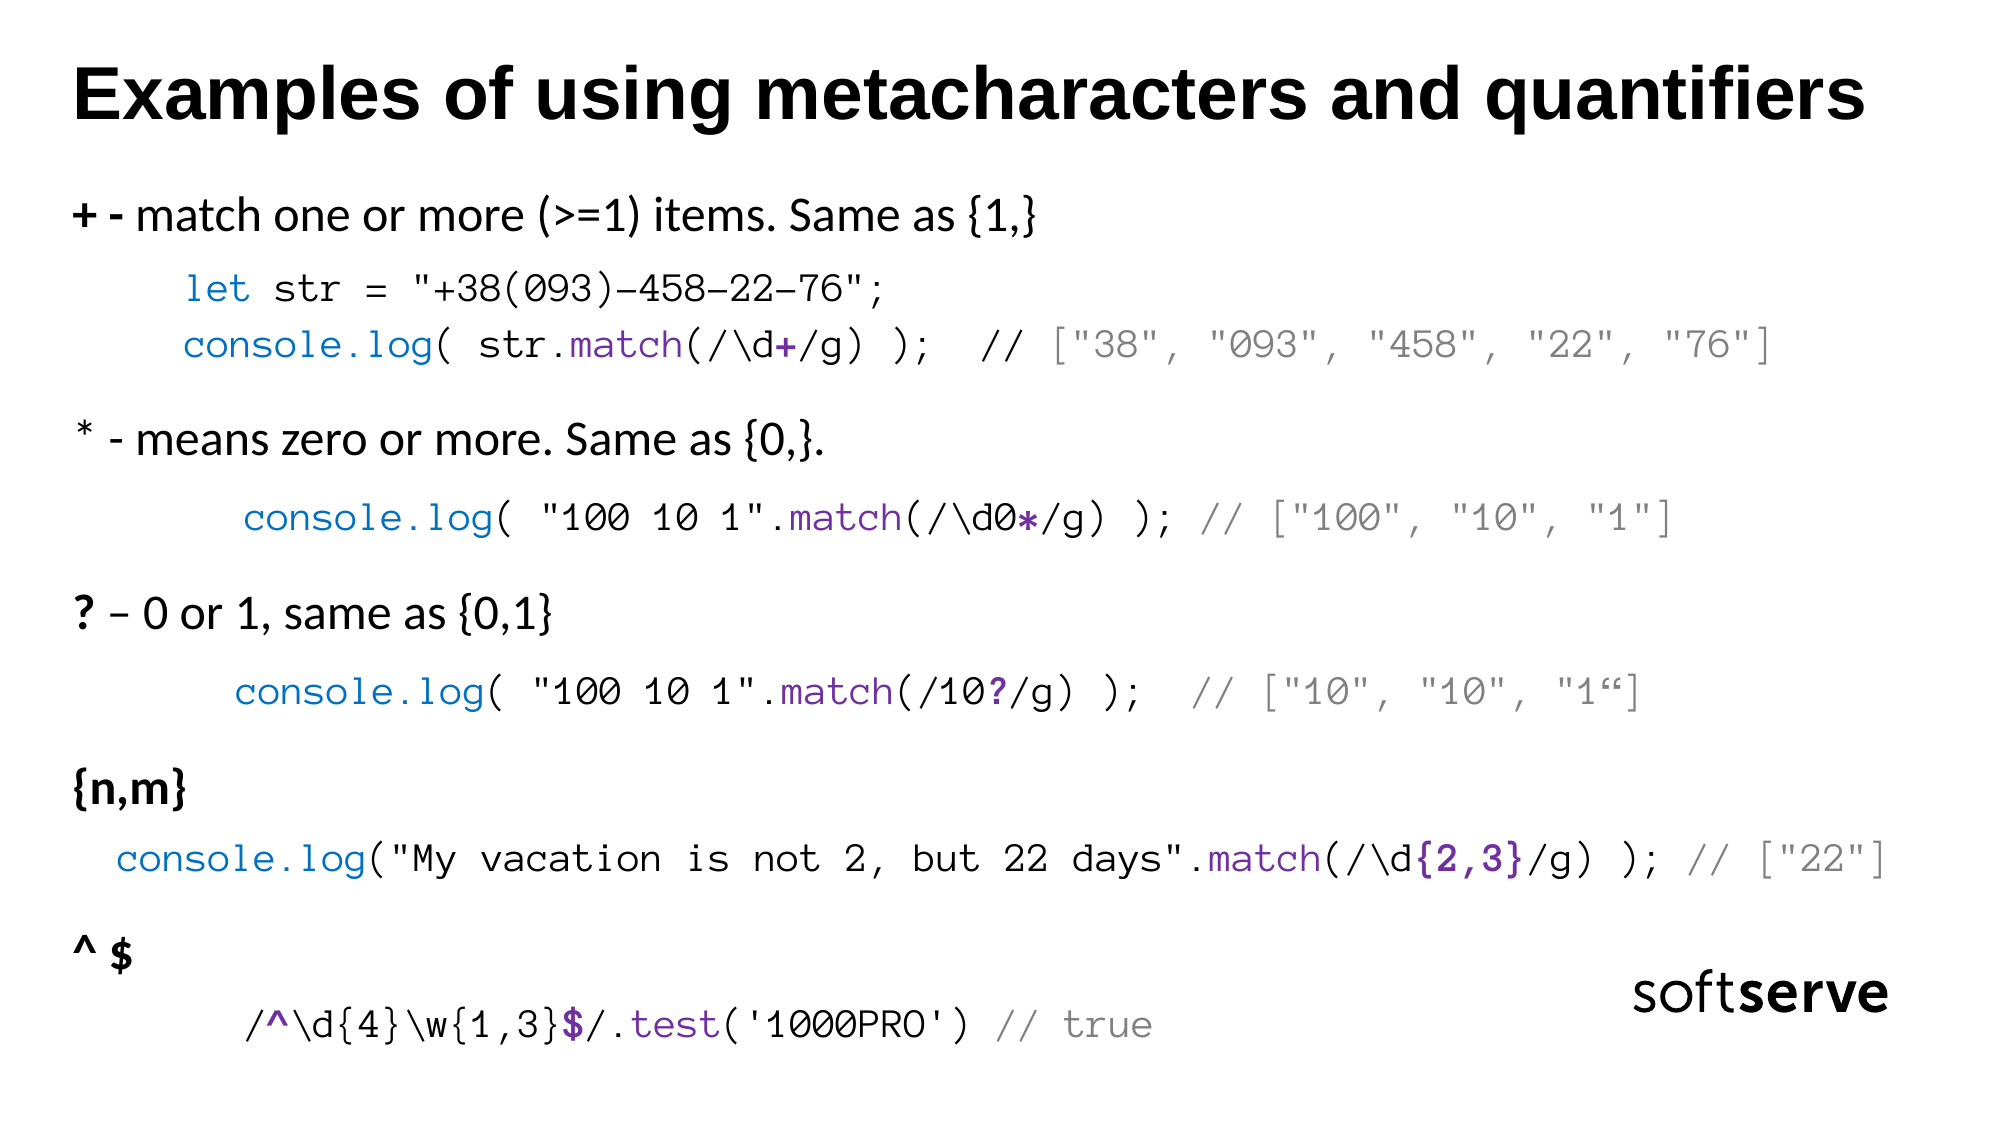

# Examples of using metacharacters and quantifiers
+ - match one or more (>=1) items. Same as {1,}
let str = "+38(093)-458-22-76";
console.log( str.match(/\d+/g) );  // ["38", "093", "458", "22", "76"]
* - means zero or more. Same as {0,}.
	 console.log( "100 10 1".match(/\d0*/g) ); // ["100", "10", "1"]
? – 0 or 1, same as {0,1}
	 console.log( "100 10 1".match(/10?/g) );  // ["10", "10", "1“]
{n,m}
  console.log("My vacation is not 2, but 22 days".match(/\d{2,3}/g) ); // ["22"]
^ $
	 /^\d{4}\w{1,3}$/.test('1000PRO') // true